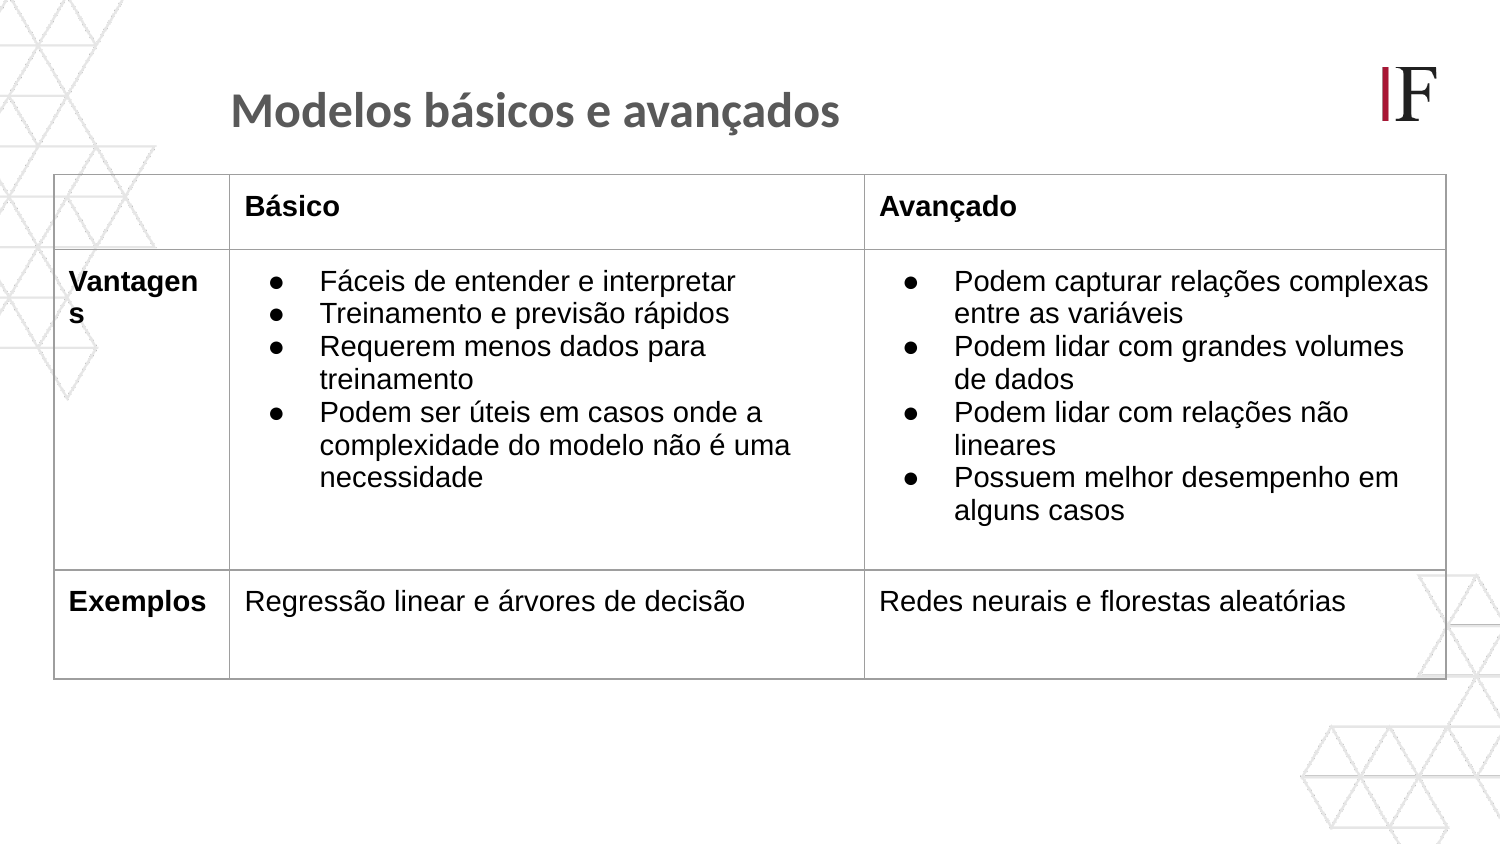

Modelos básicos e avançados
|  | Básico | Avançado |
| --- | --- | --- |
| Vantagens | Fáceis de entender e interpretar Treinamento e previsão rápidos Requerem menos dados para treinamento Podem ser úteis em casos onde a complexidade do modelo não é uma necessidade | Podem capturar relações complexas entre as variáveis Podem lidar com grandes volumes de dados Podem lidar com relações não lineares Possuem melhor desempenho em alguns casos |
| Exemplos | Regressão linear e árvores de decisão | Redes neurais e florestas aleatórias |